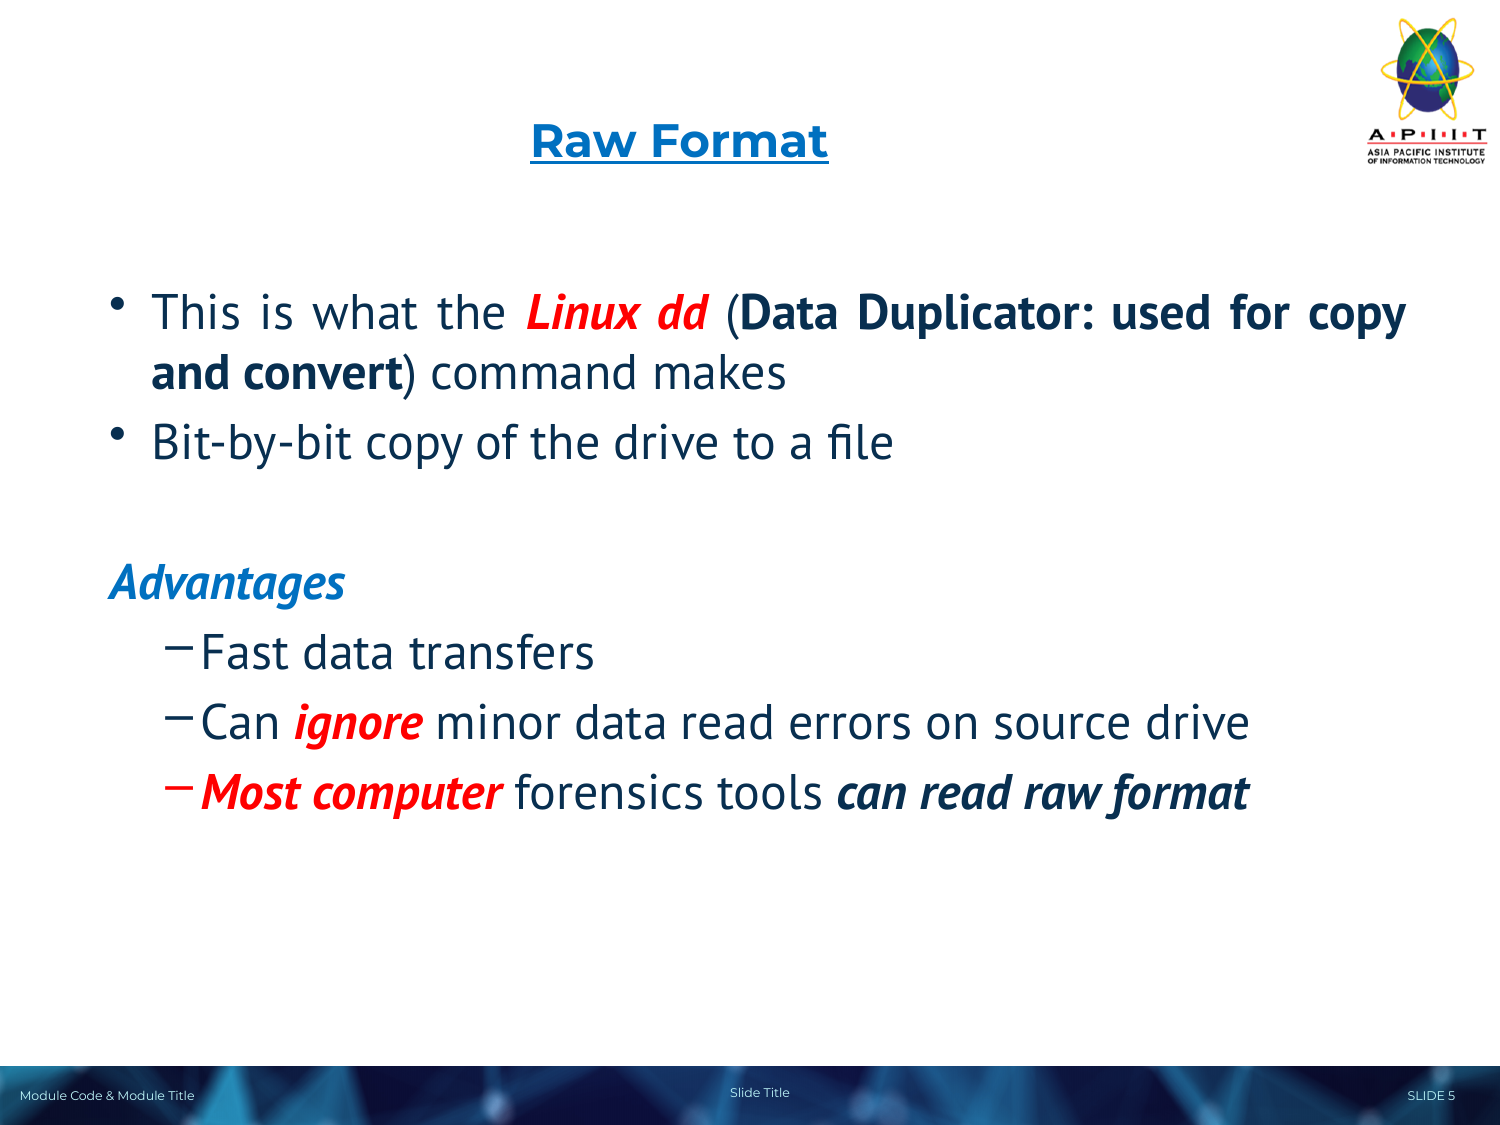

# Raw Format
This is what the Linux dd (Data Duplicator: used for copy and convert) command makes
Bit-by-bit copy of the drive to a file

Advantages
Fast data transfers
Can ignore minor data read errors on source drive
Most computer forensics tools can read raw format